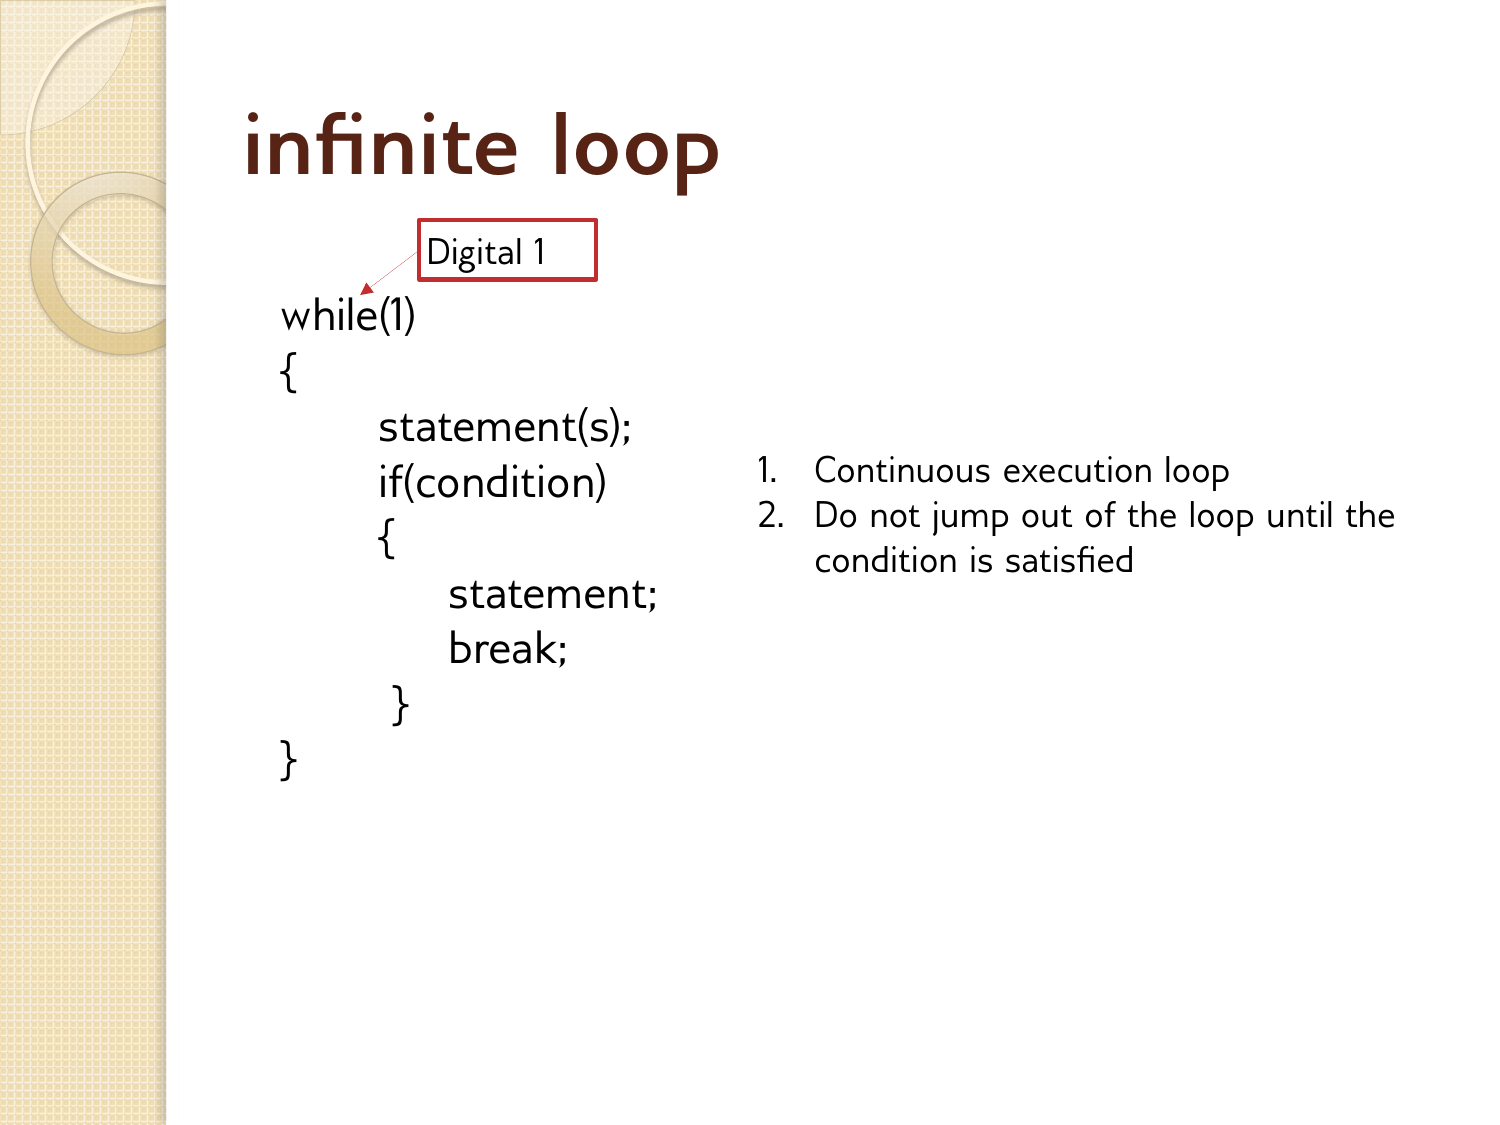

# infinite loop
Digital 1

while(1)
{
       statement(s);
       if(condition)
       {
            statement;
            break;
        }
}
Continuous execution loop
Do not jump out of the loop until the condition is satisfied